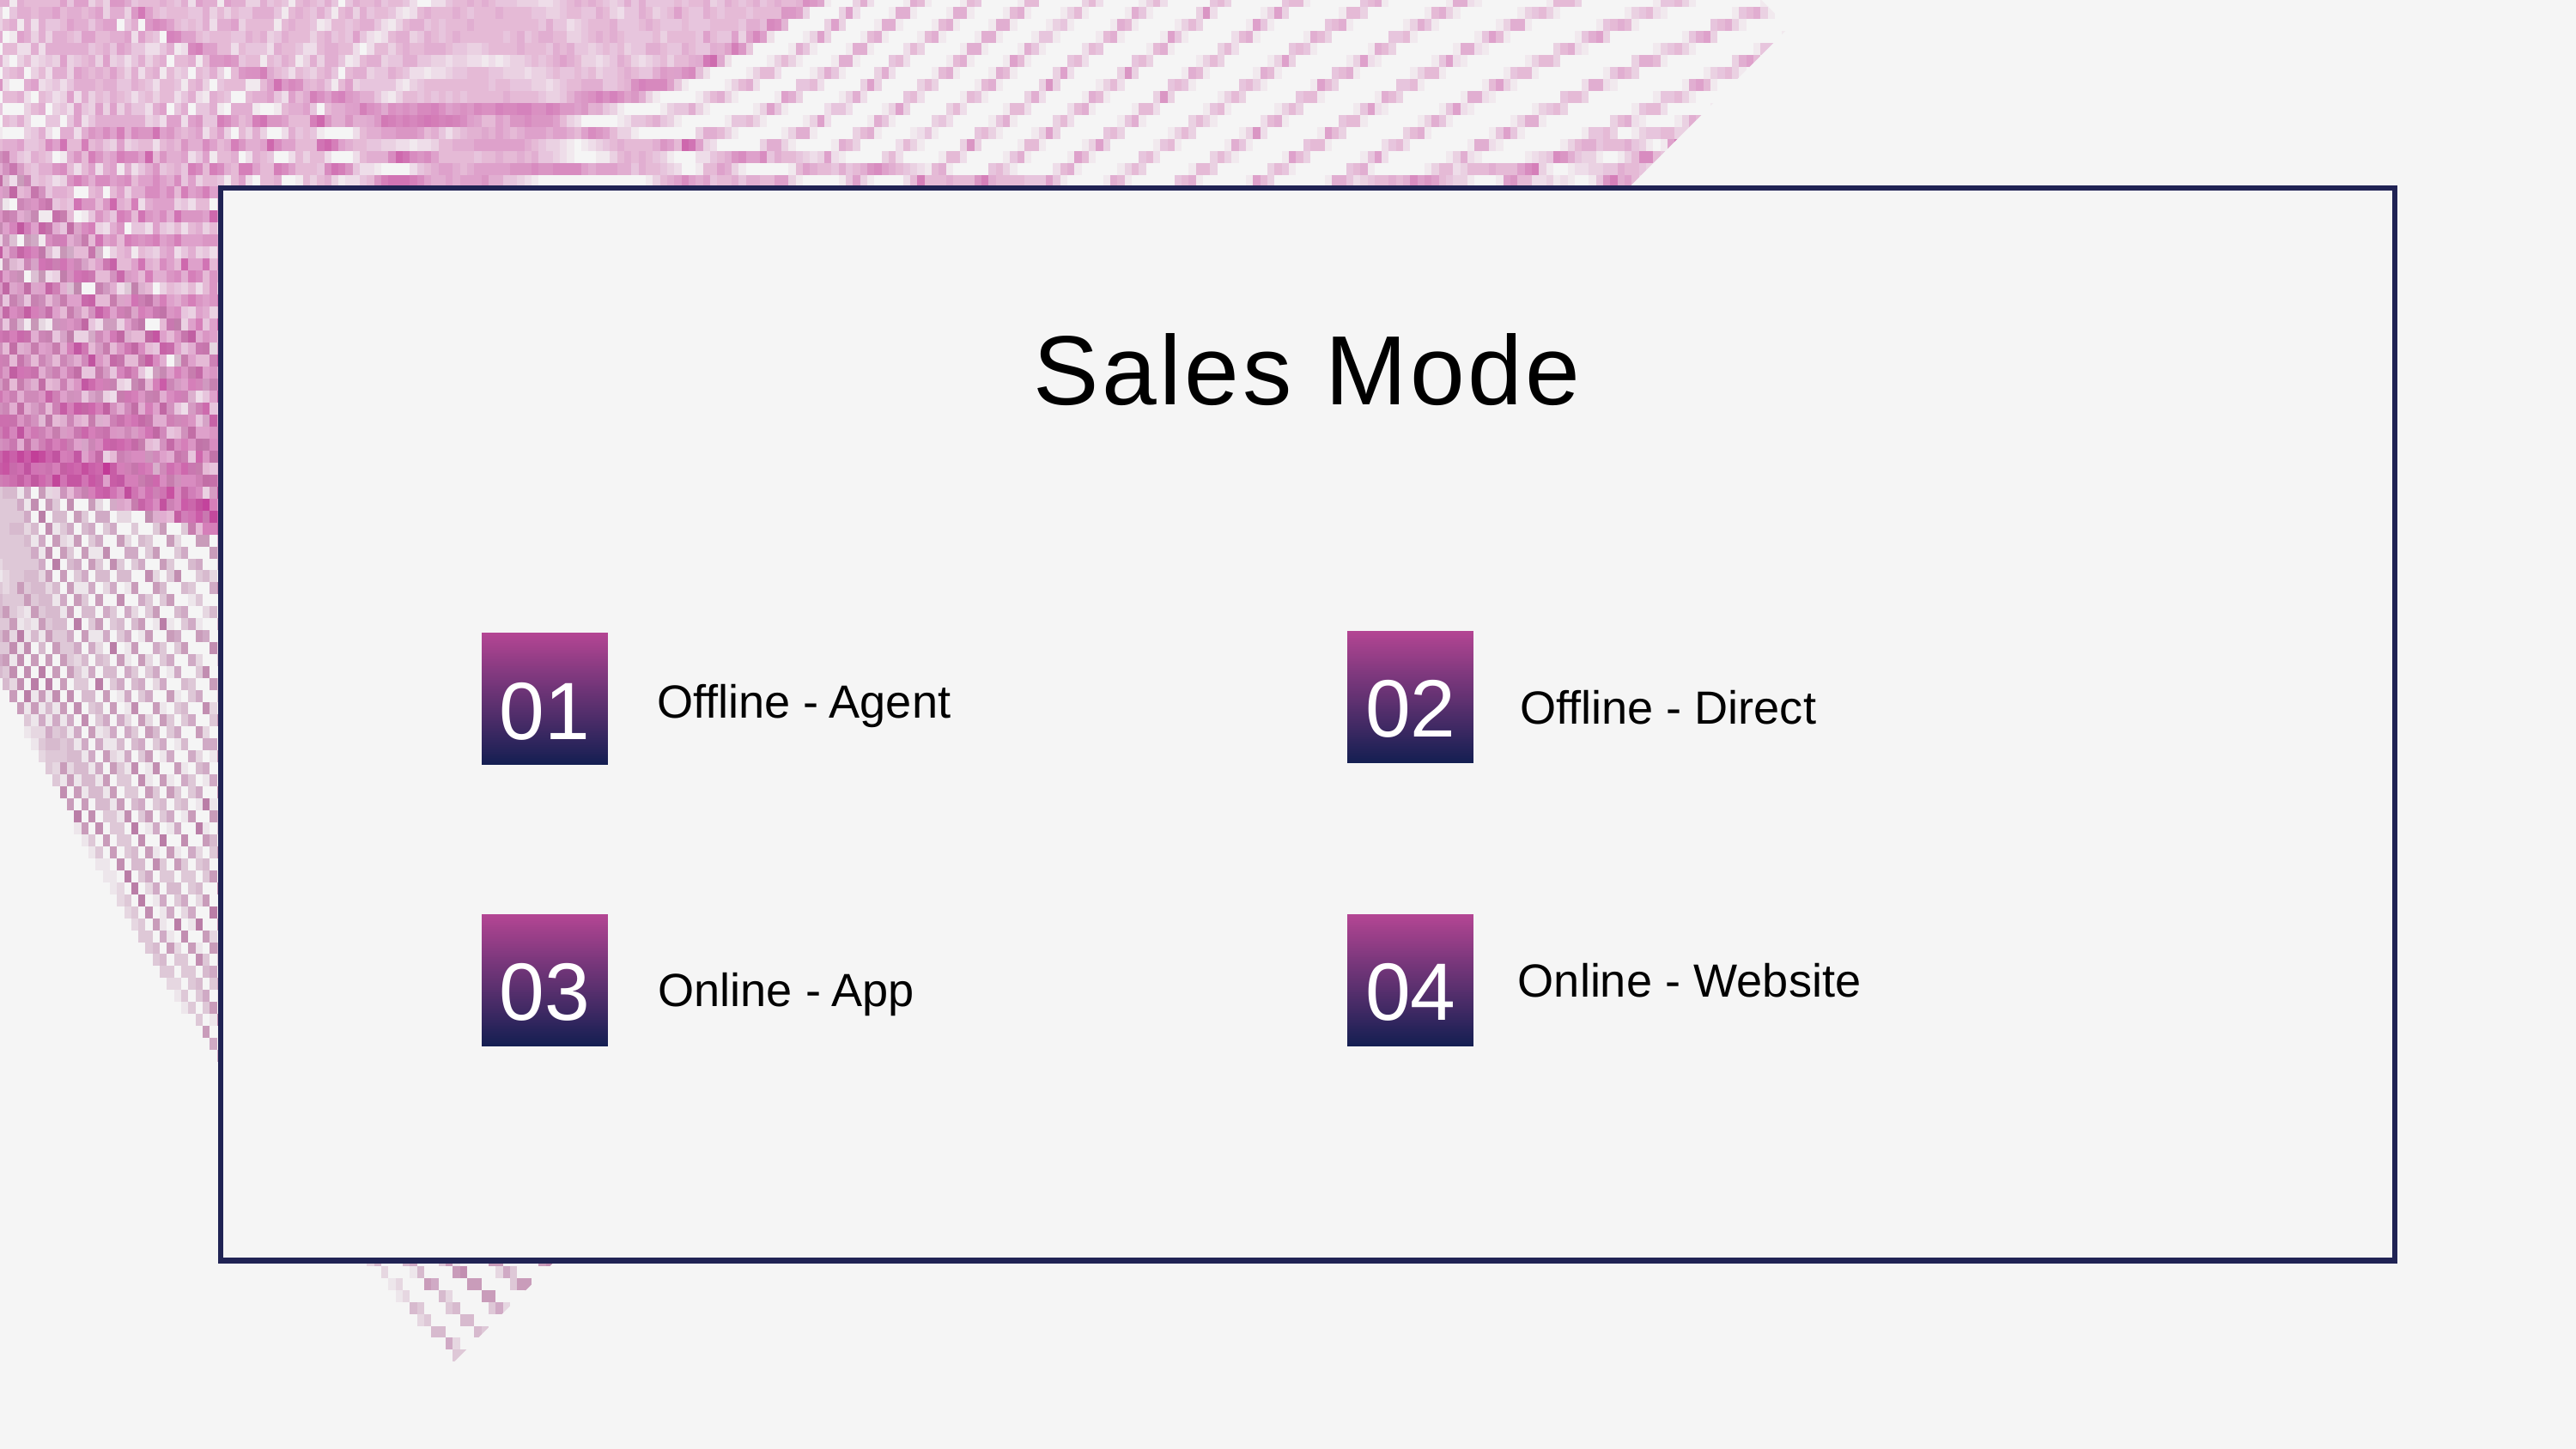

Sales Mode

02

01
Offline - Agent
Offline - Direct

03

04
Online - Website
Online - App